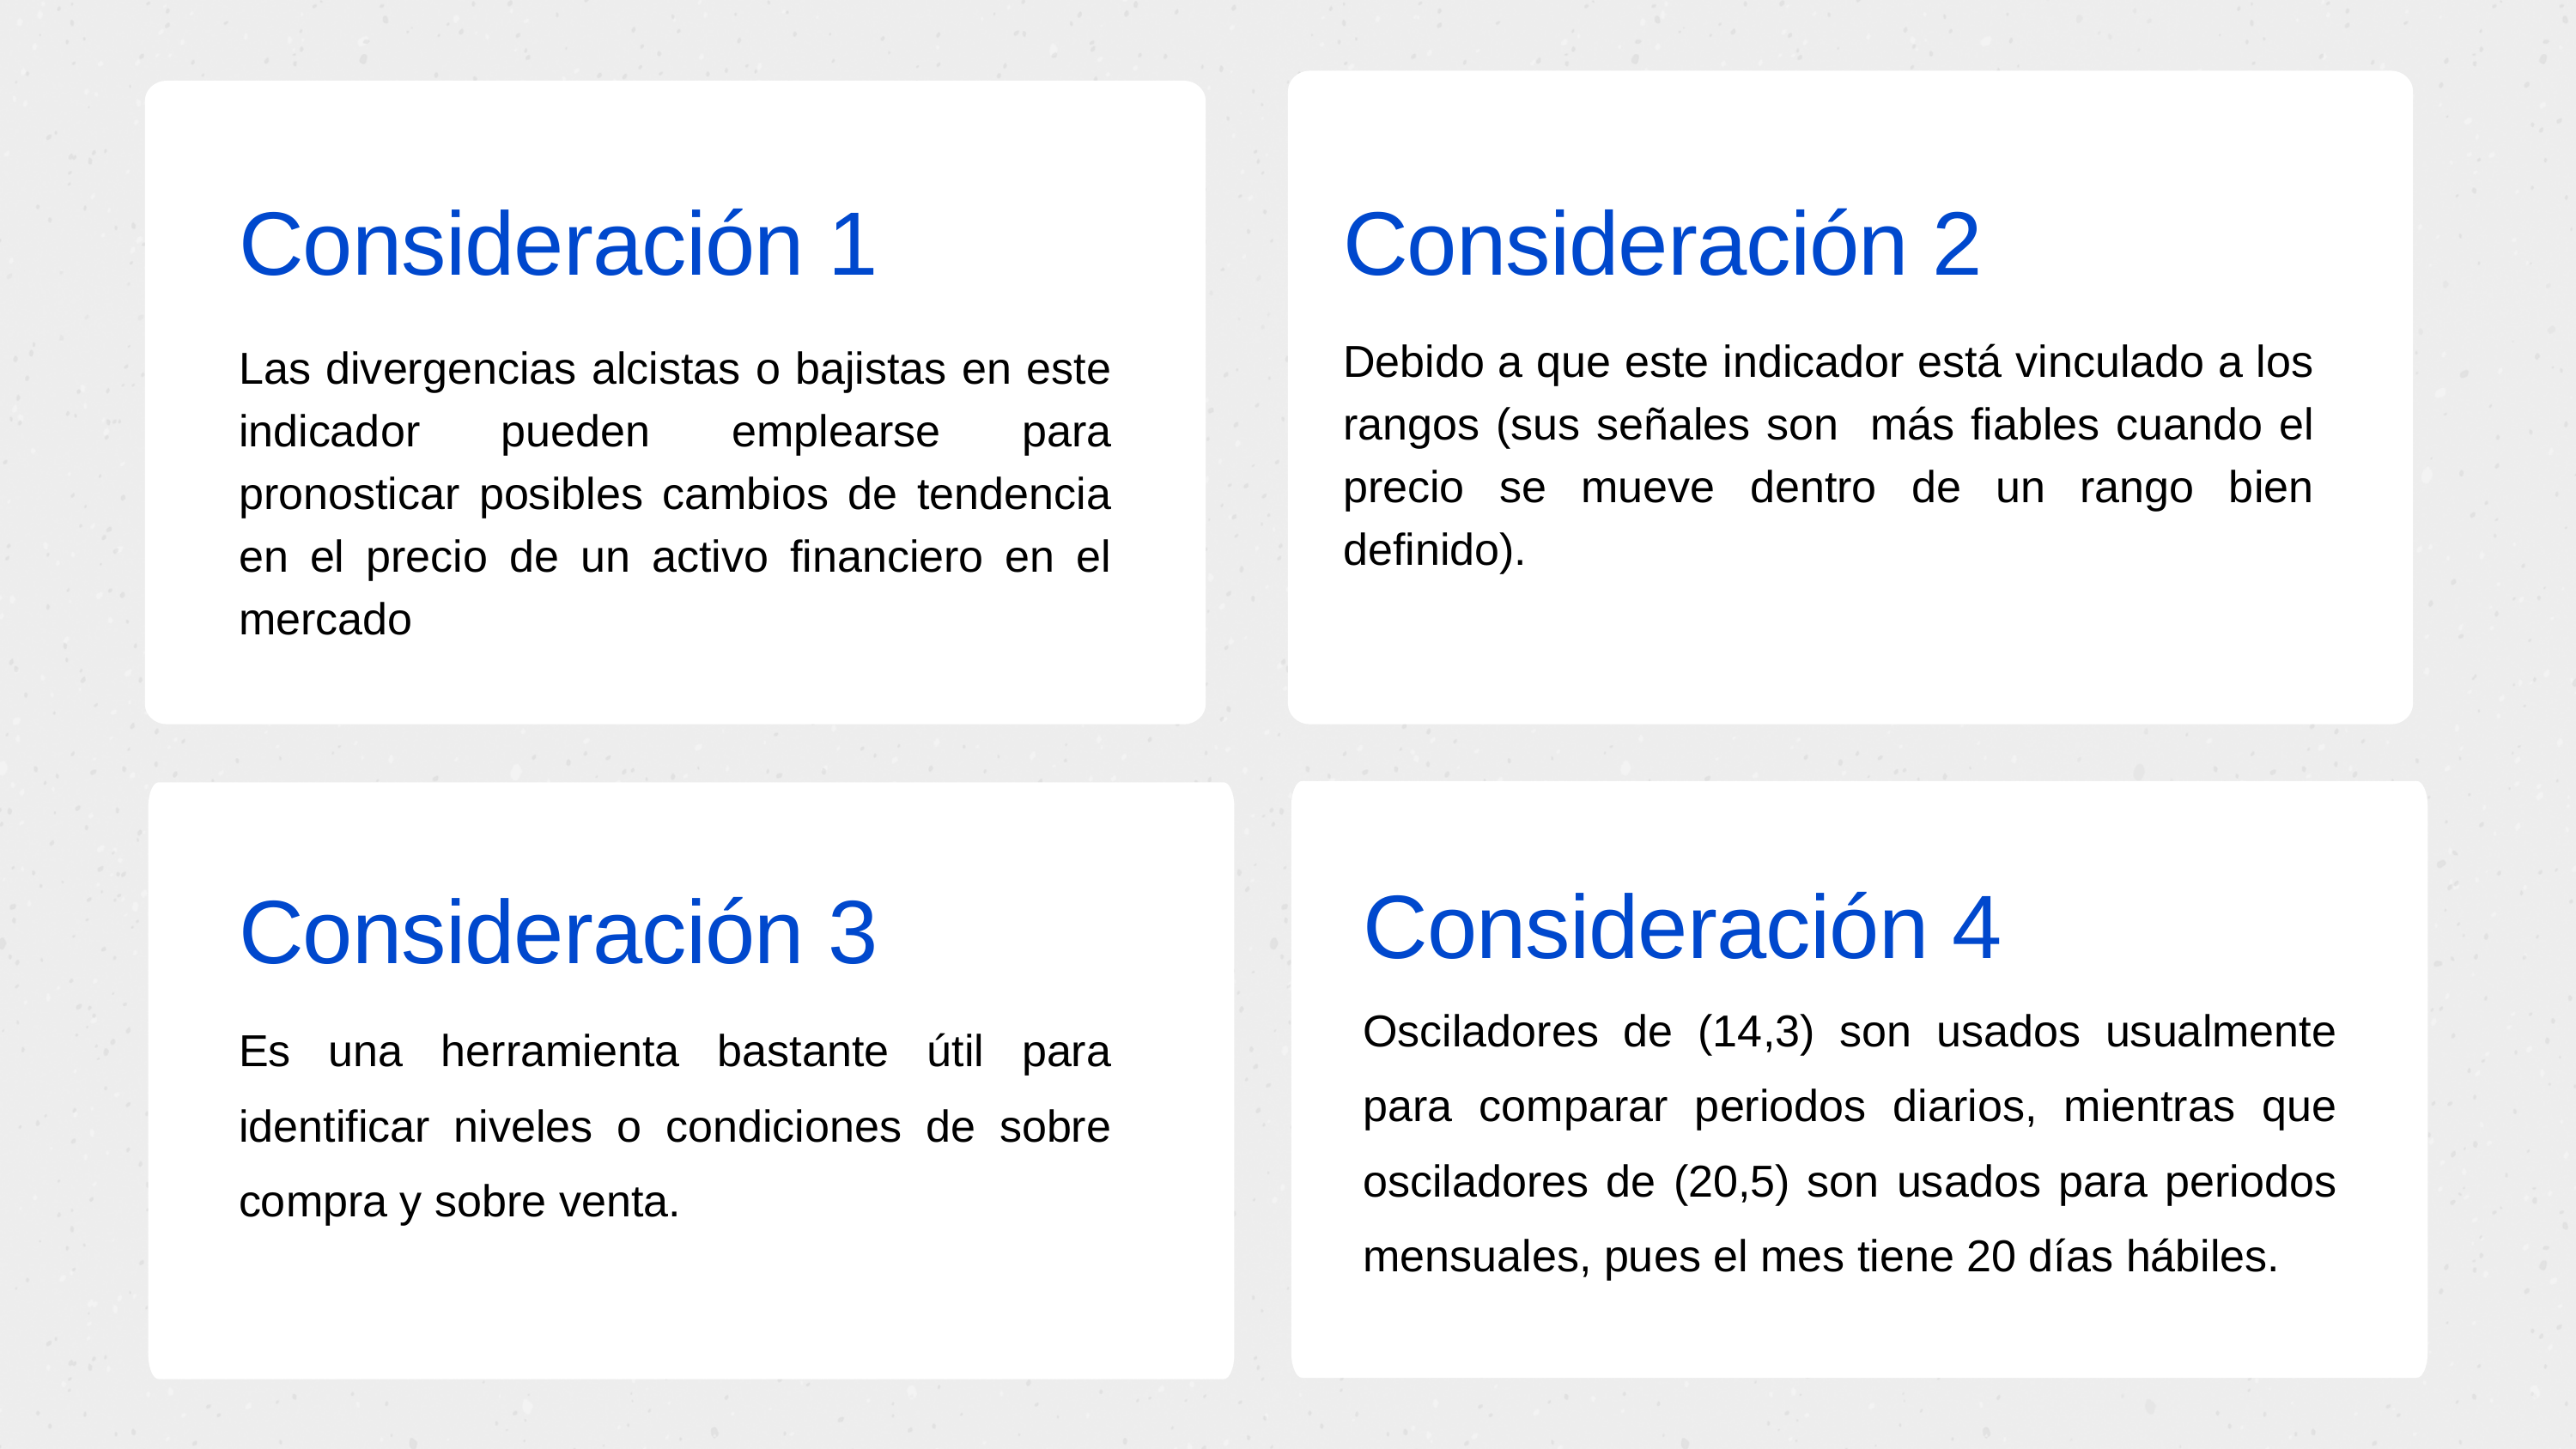

Consideración 1
Las divergencias alcistas o bajistas en este indicador pueden emplearse para pronosticar posibles cambios de tendencia en el precio de un activo financiero en el mercado
Consideración 2
Debido a que este indicador está vinculado a los rangos (sus señales son  más fiables cuando el precio se mueve dentro de un rango bien definido).

Consideración 4
Osciladores de (14,3) son usados usualmente para comparar periodos diarios, mientras que osciladores de (20,5) son usados para periodos mensuales, pues el mes tiene 20 días hábiles.
Consideración 3
Es una herramienta bastante útil para identificar niveles o condiciones de sobre compra y sobre venta.